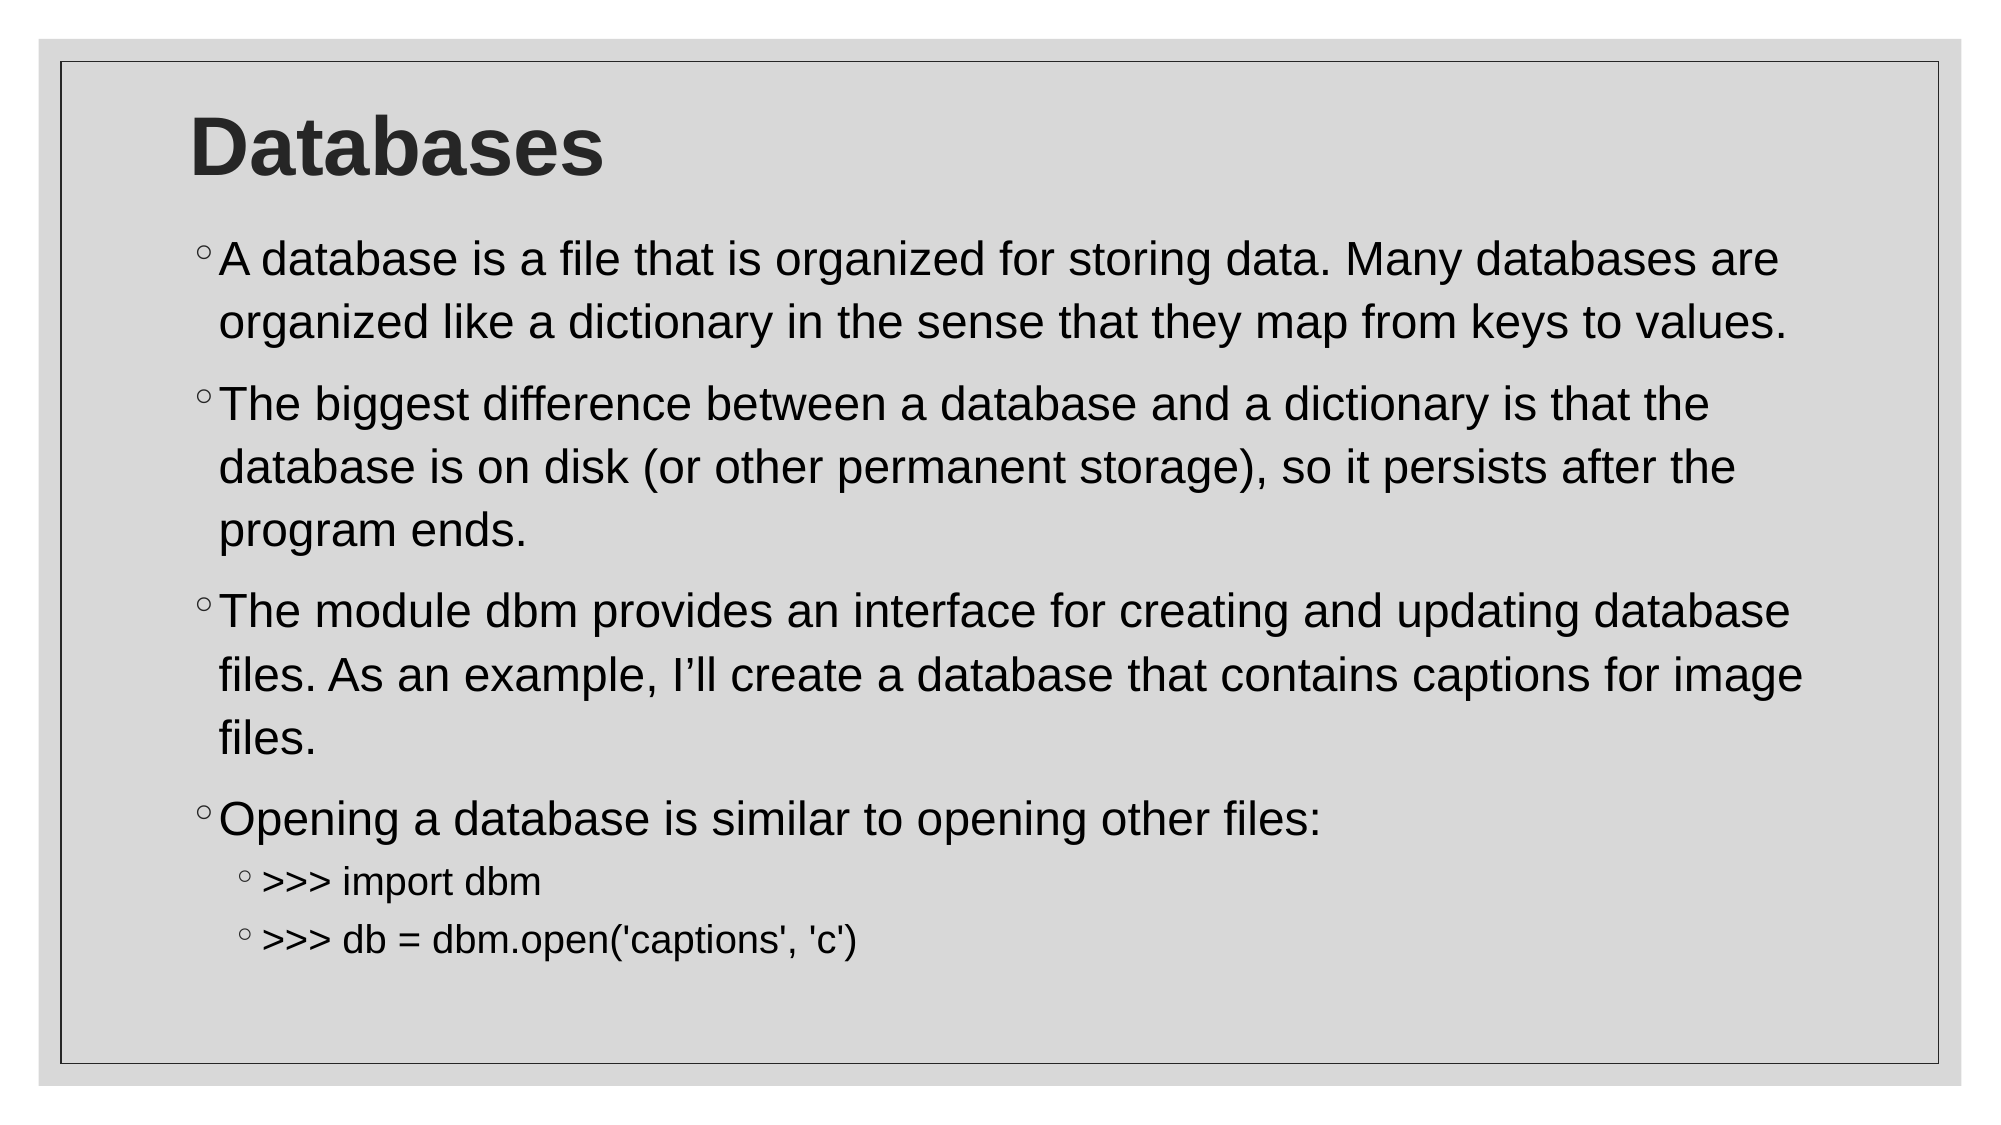

# Databases
A database is a file that is organized for storing data. Many databases are organized like a dictionary in the sense that they map from keys to values.
The biggest difference between a database and a dictionary is that the database is on disk (or other permanent storage), so it persists after the program ends.
The module dbm provides an interface for creating and updating database files. As an example, I’ll create a database that contains captions for image files.
Opening a database is similar to opening other files:
>>> import dbm
>>> db = dbm.open('captions', 'c')